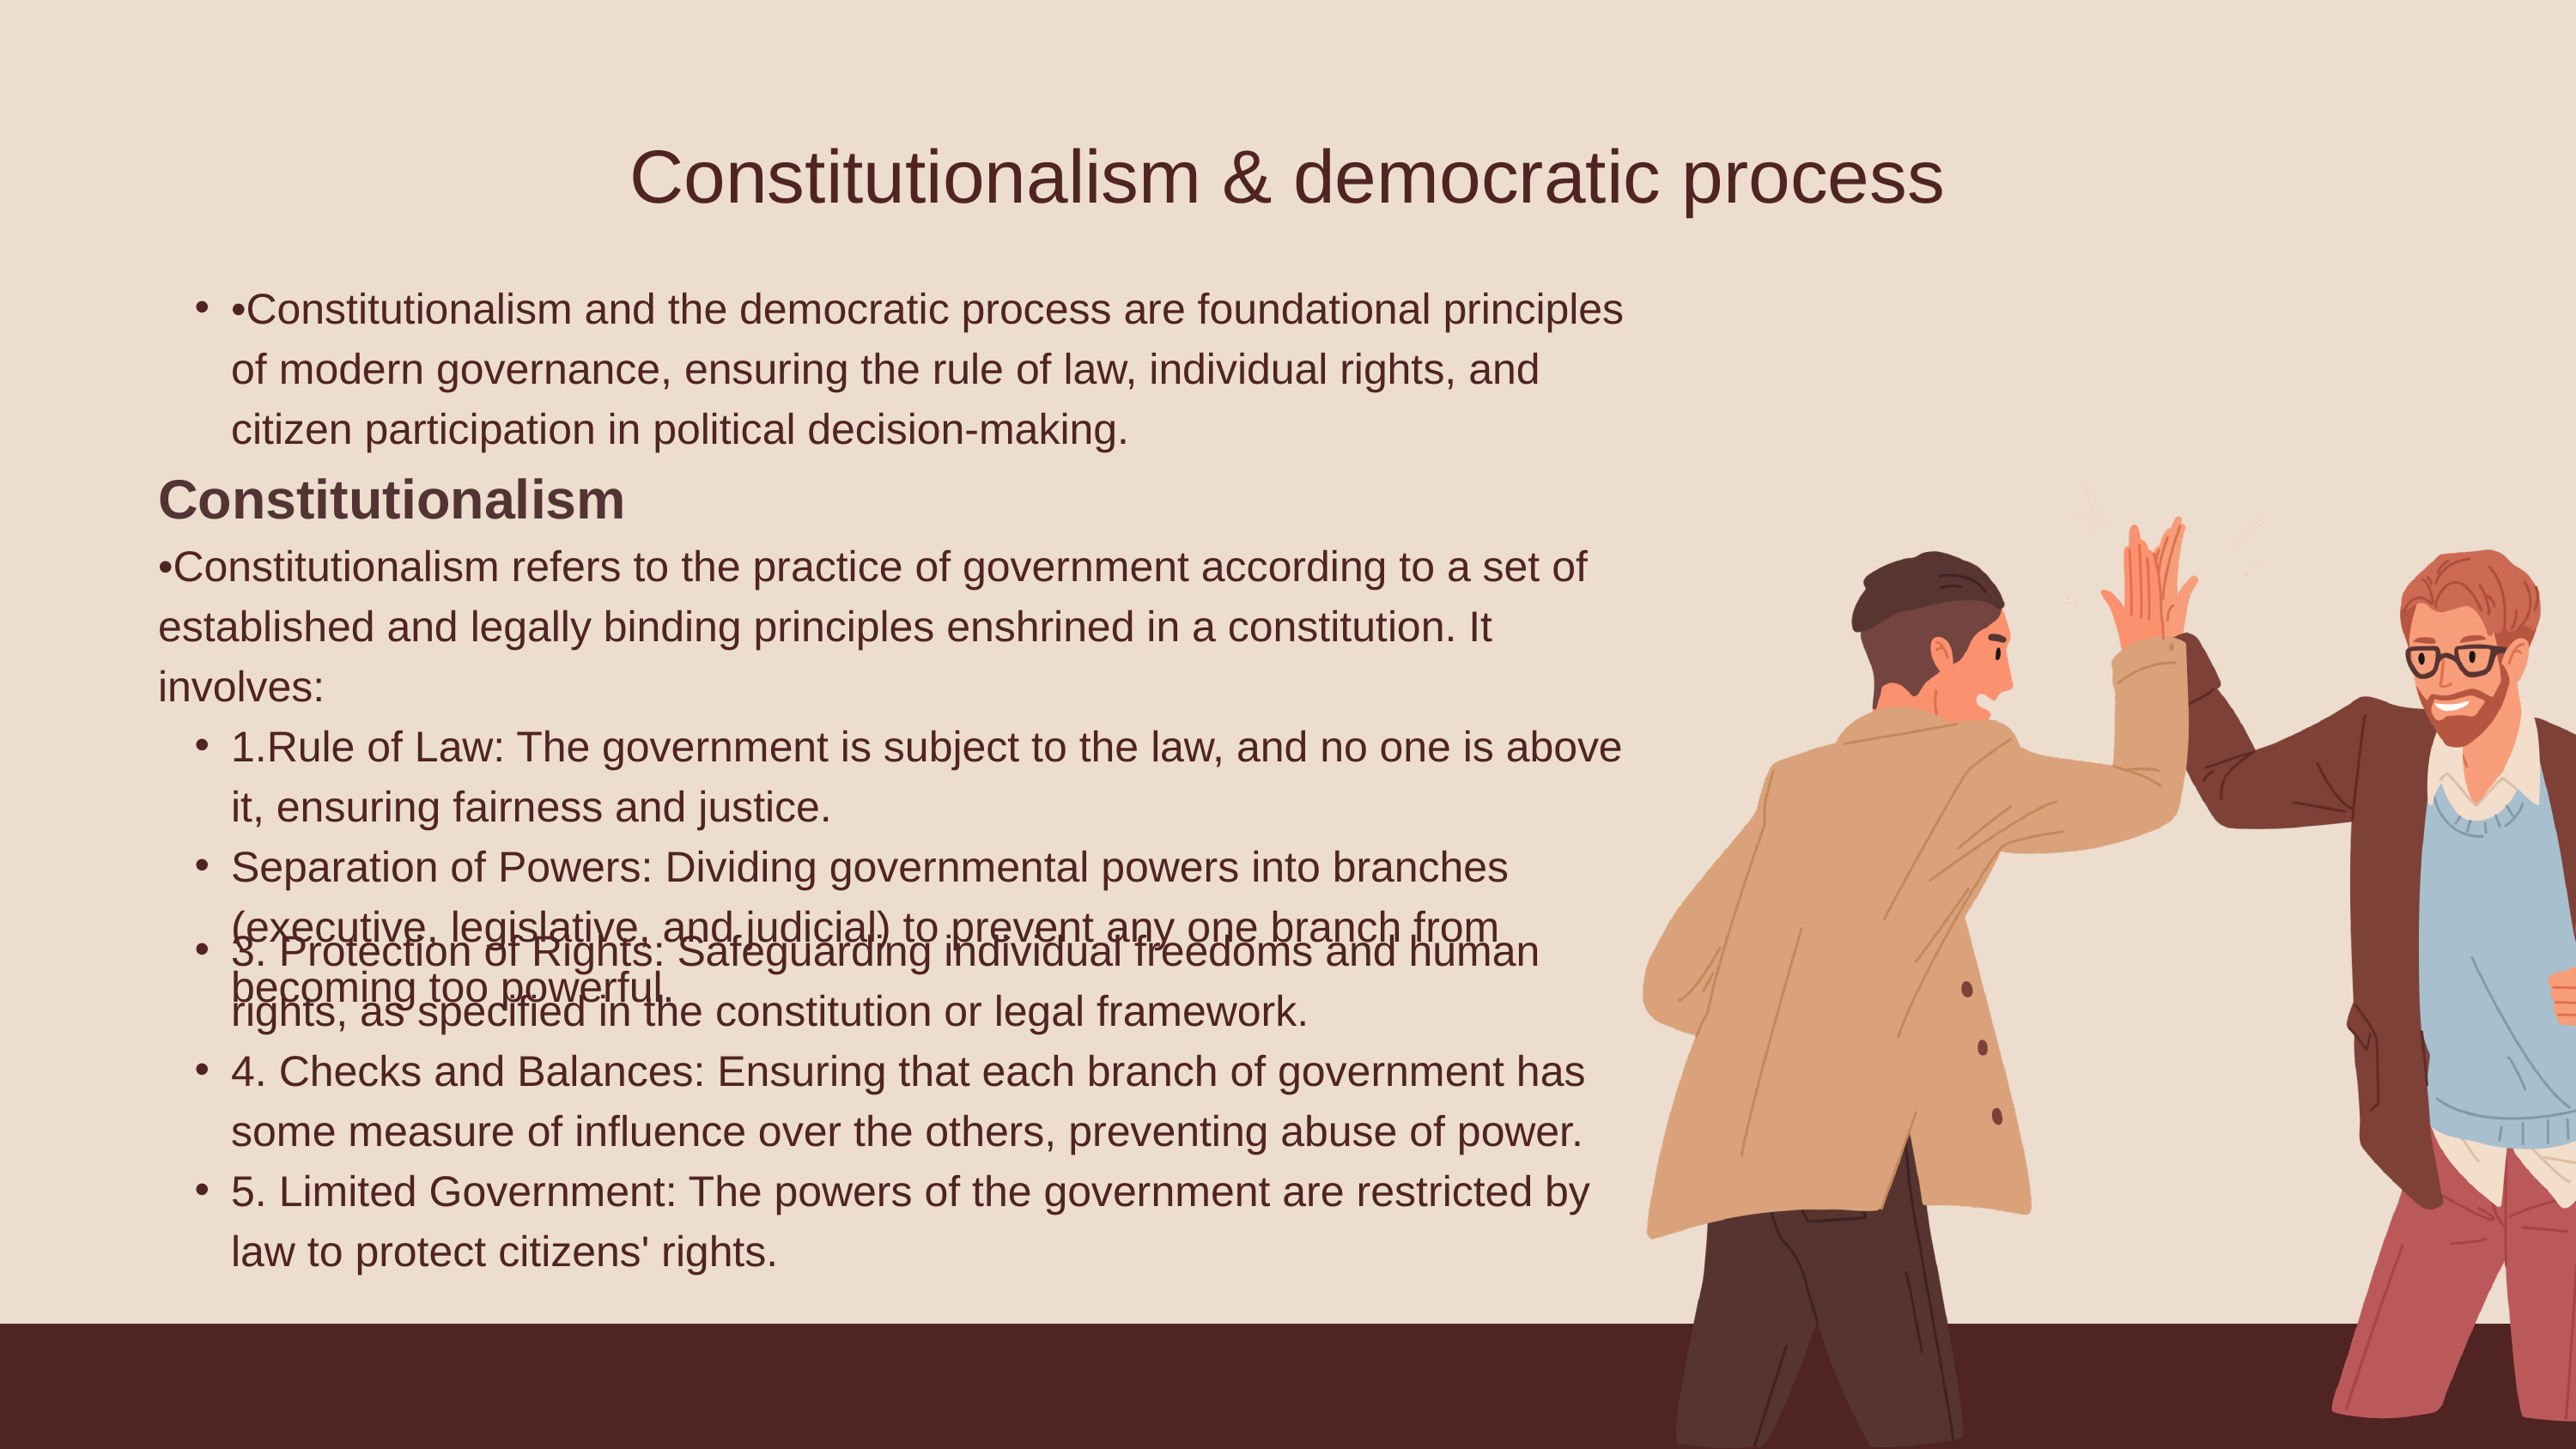

Constitutionalism & democratic process
•Constitutionalism and the democratic process are foundational principles of modern governance, ensuring the rule of law, individual rights, and citizen participation in political decision-making.
Constitutionalism
•Constitutionalism refers to the practice of government according to a set of established and legally binding principles enshrined in a constitution. It involves:
1.Rule of Law: The government is subject to the law, and no one is above it, ensuring fairness and justice.
Separation of Powers: Dividing governmental powers into branches (executive, legislative, and judicial) to prevent any one branch from becoming too powerful.

3. Protection of Rights: Safeguarding individual freedoms and human rights, as specified in the constitution or legal framework.
4. Checks and Balances: Ensuring that each branch of government has some measure of influence over the others, preventing abuse of power.
5. Limited Government: The powers of the government are restricted by law to protect citizens' rights.